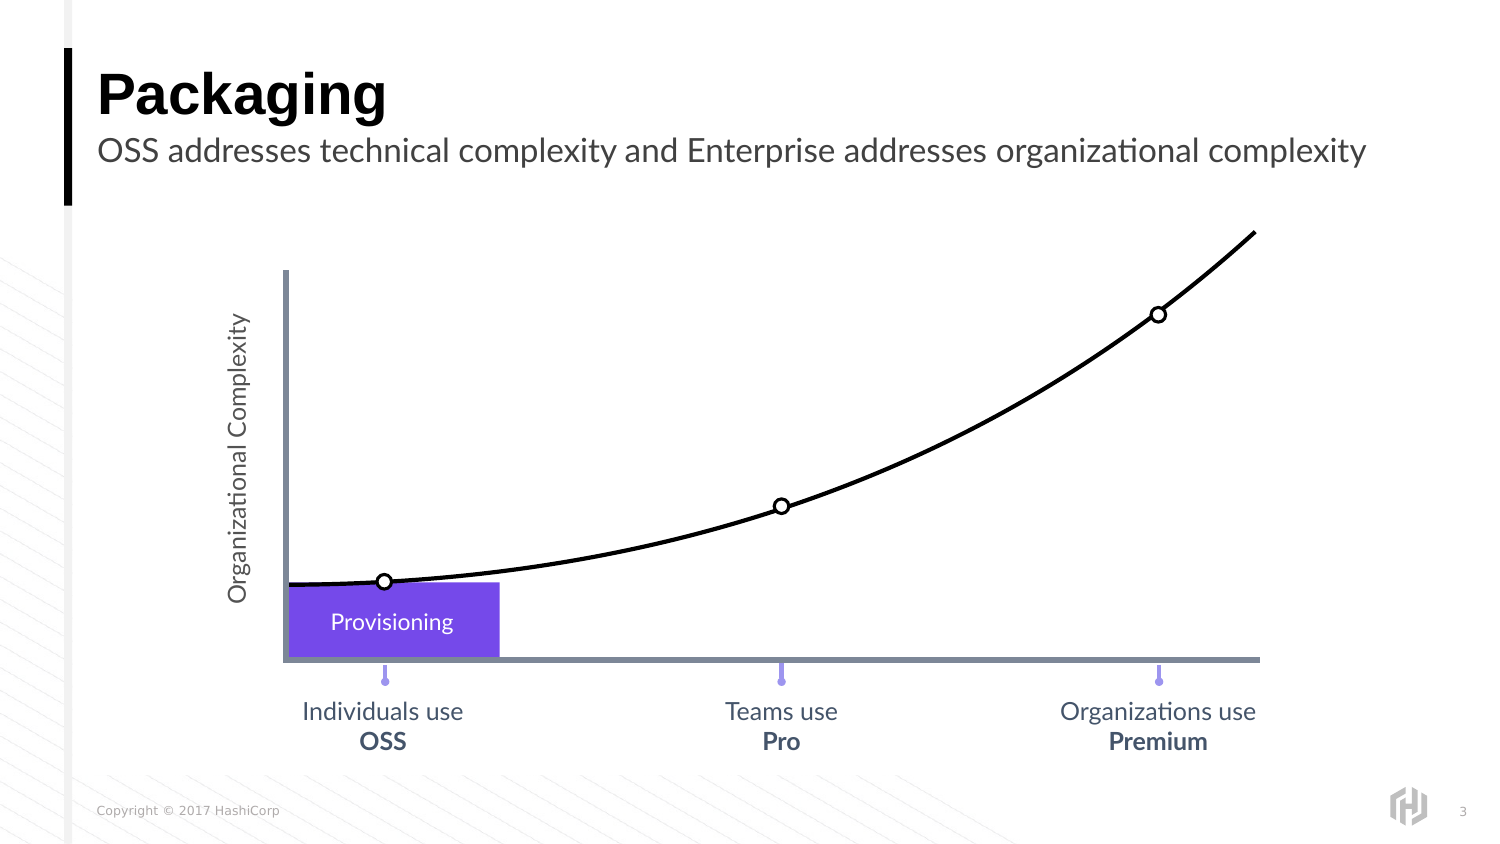

# Packaging
OSS addresses technical complexity and Enterprise addresses organizational complexity

Organizational Complexity

Provisioning
Individuals use
OSS
Teams use
Pro
Organizations use
Premium
3